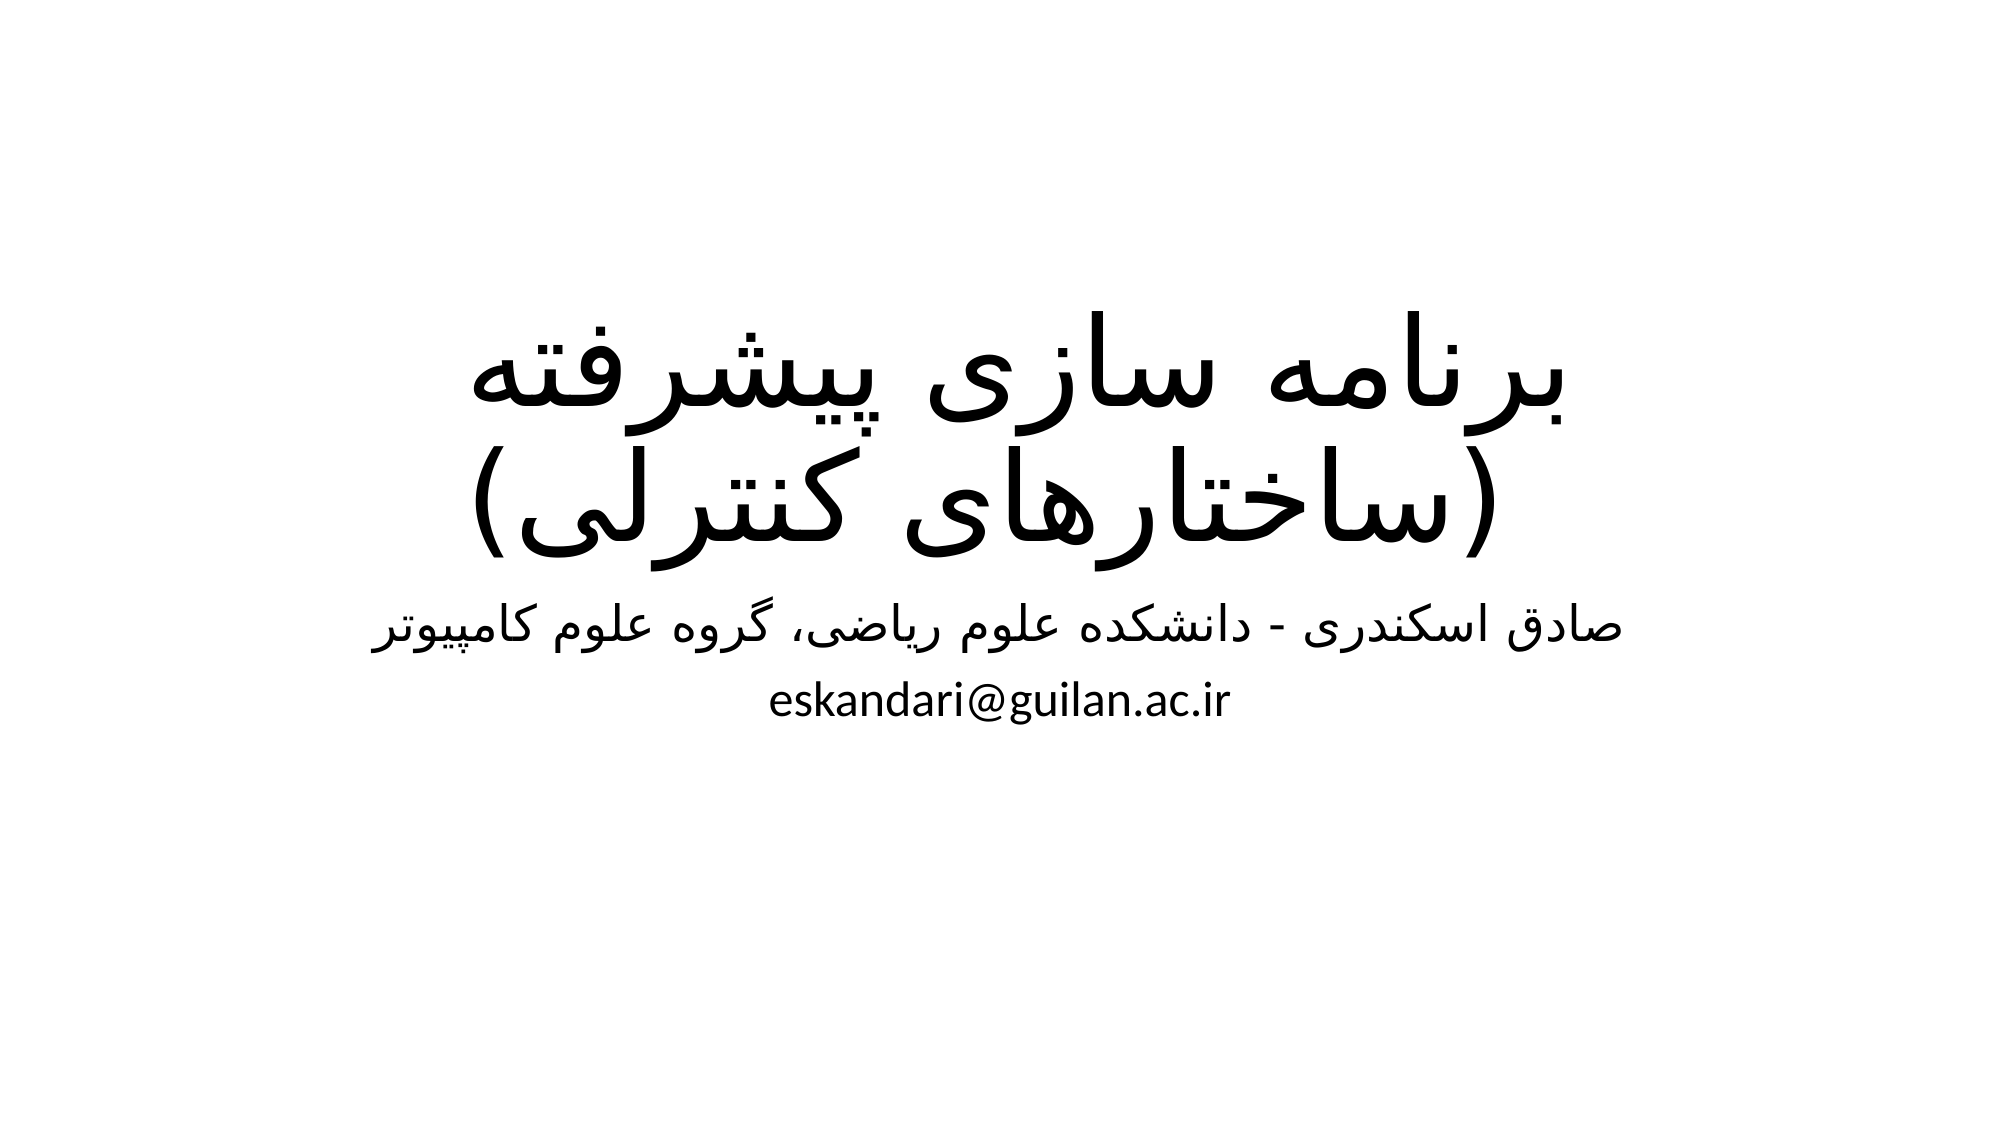

# برنامه سازی پیشرفته (ساختارهای کنترلی)
صادق اسکندری - دانشکده علوم ریاضی، گروه علوم کامپیوتر
eskandari@guilan.ac.ir